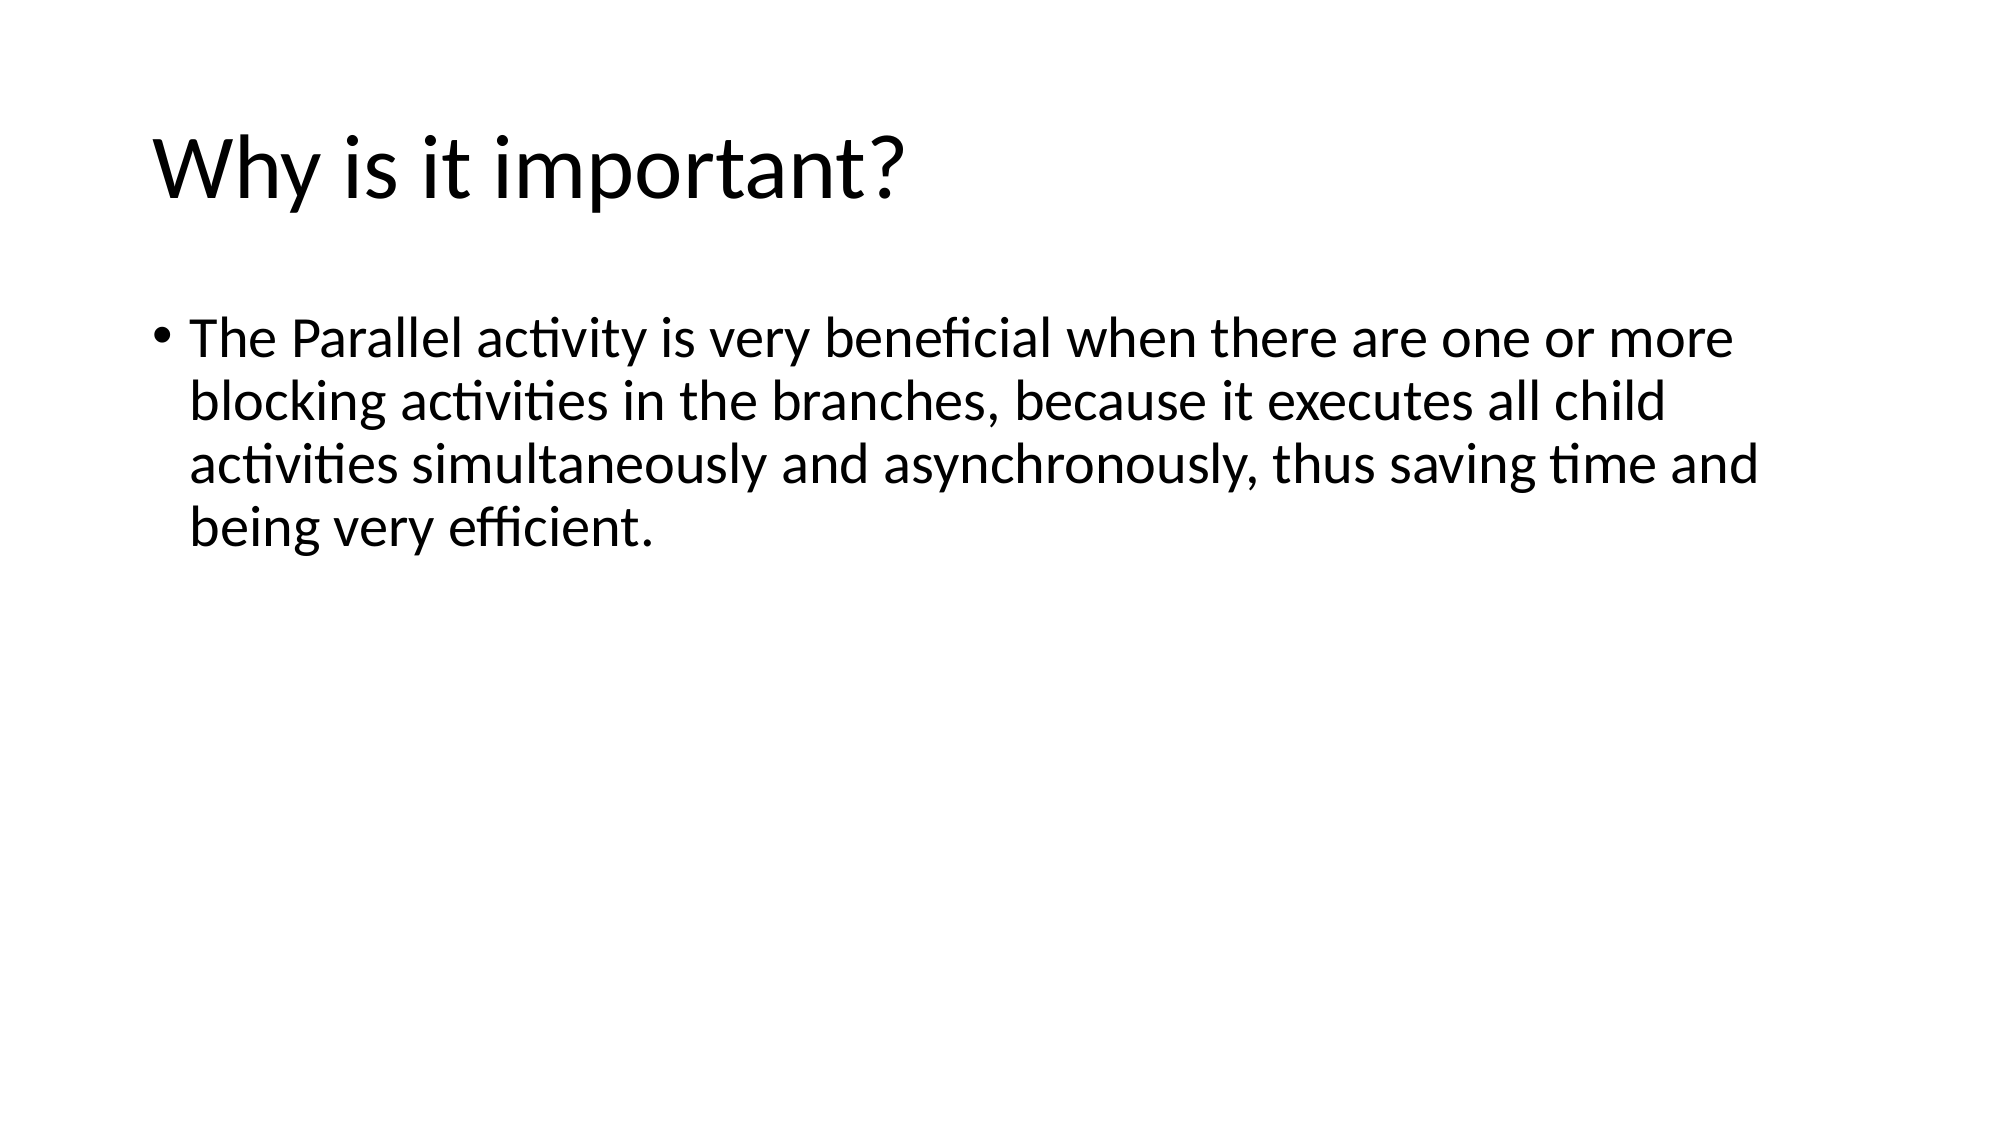

# Why is it important?
The Parallel activity is very beneficial when there are one or more blocking activities in the branches, because it executes all child activities simultaneously and asynchronously, thus saving time and being very efficient.